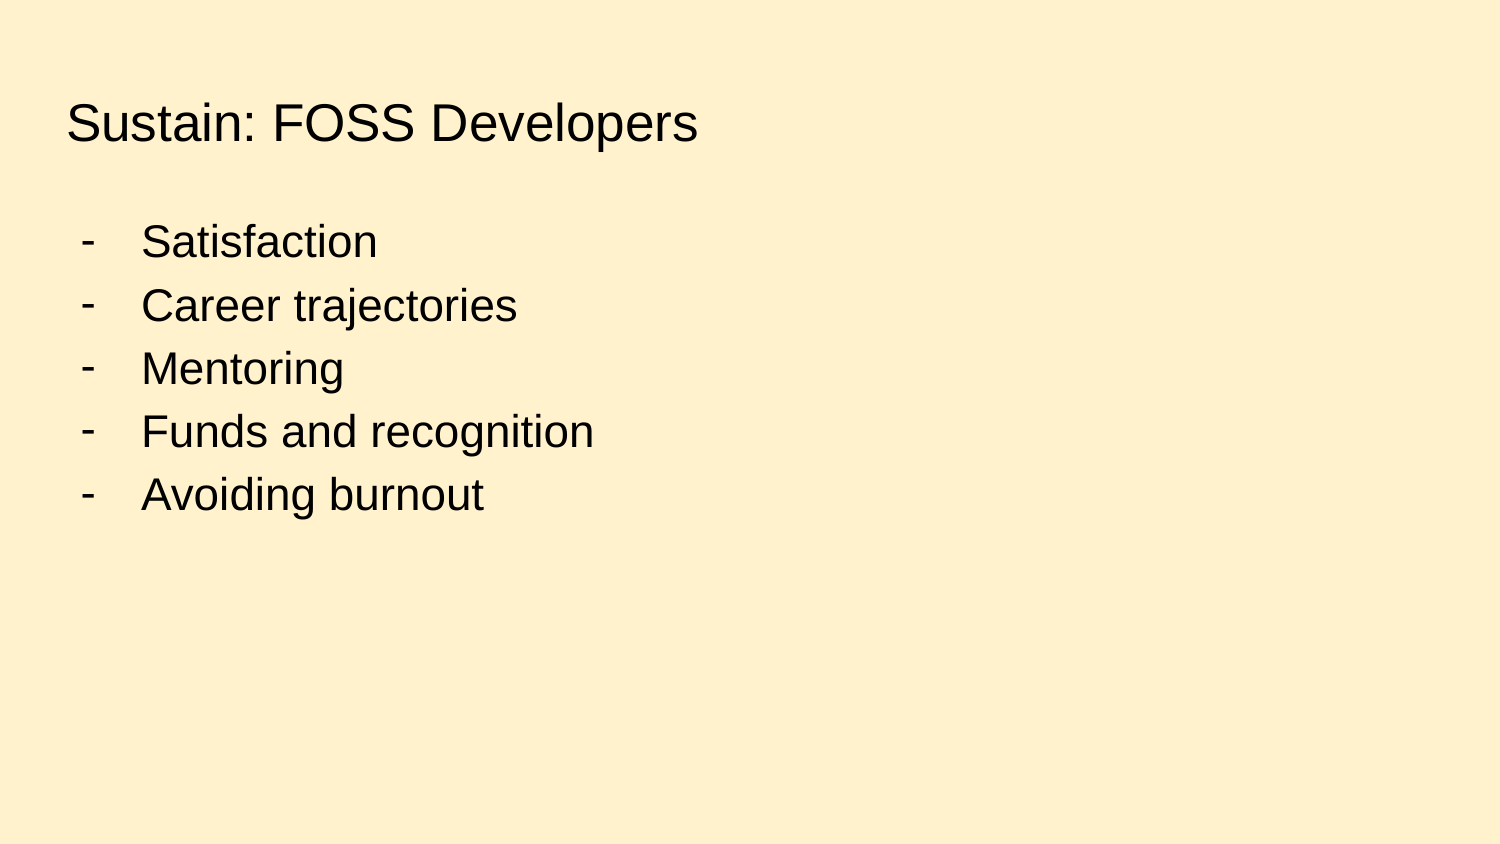

# Sustain: FOSS Developers
Satisfaction
Career trajectories
Mentoring
Funds and recognition
Avoiding burnout